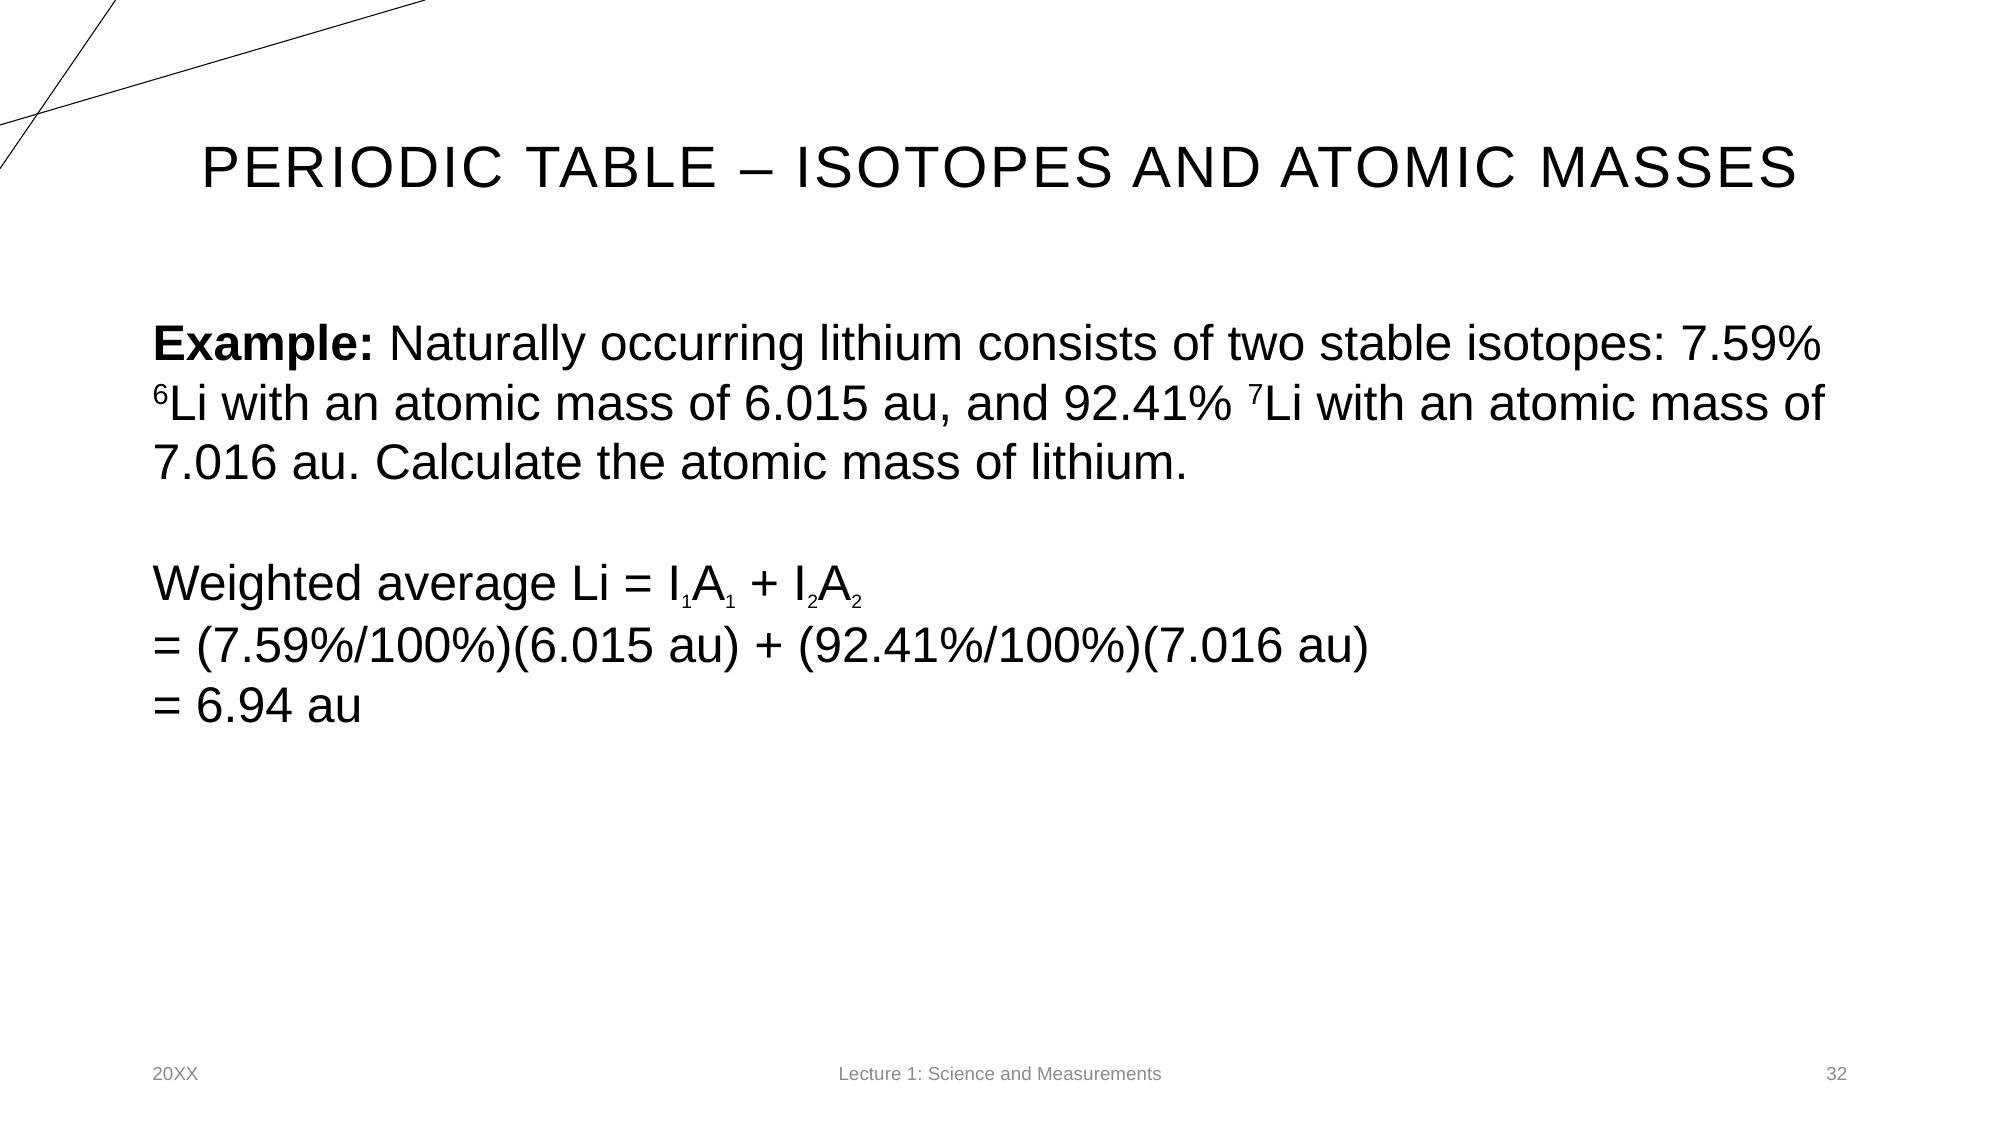

# Periodic Table – isotopes and atomic masses
Example: Naturally occurring lithium consists of two stable isotopes: 7.59% 6Li with an atomic mass of 6.015 au, and 92.41% 7Li with an atomic mass of 7.016 au. Calculate the atomic mass of lithium.

Weighted average Li = I1A1 + I2A2
= (7.59%/100%)(6.015 au) + (92.41%/100%)(7.016 au)
= 6.94 au

20XX
Lecture 1: Science and Measurements​
32